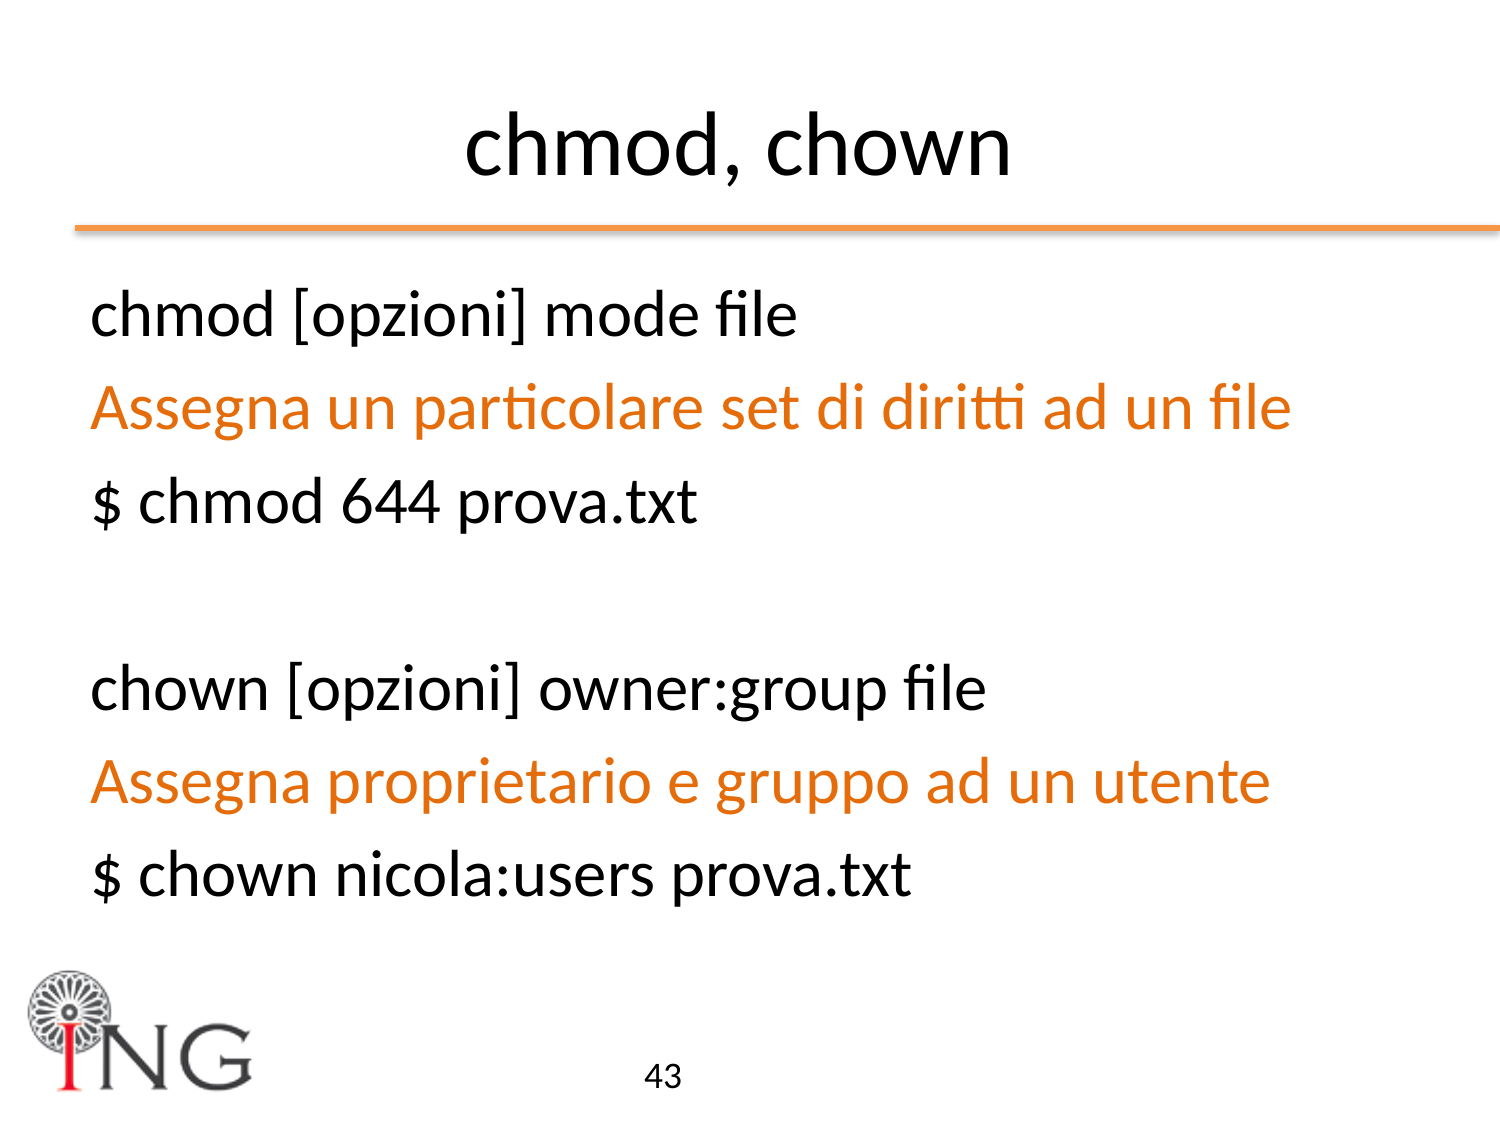

# chmod, chown
chmod [opzioni] mode file
Assegna un particolare set di diritti ad un file
$ chmod 644 prova.txt

chown [opzioni] owner:group file
Assegna proprietario e gruppo ad un utente
$ chown nicola:users prova.txt
43